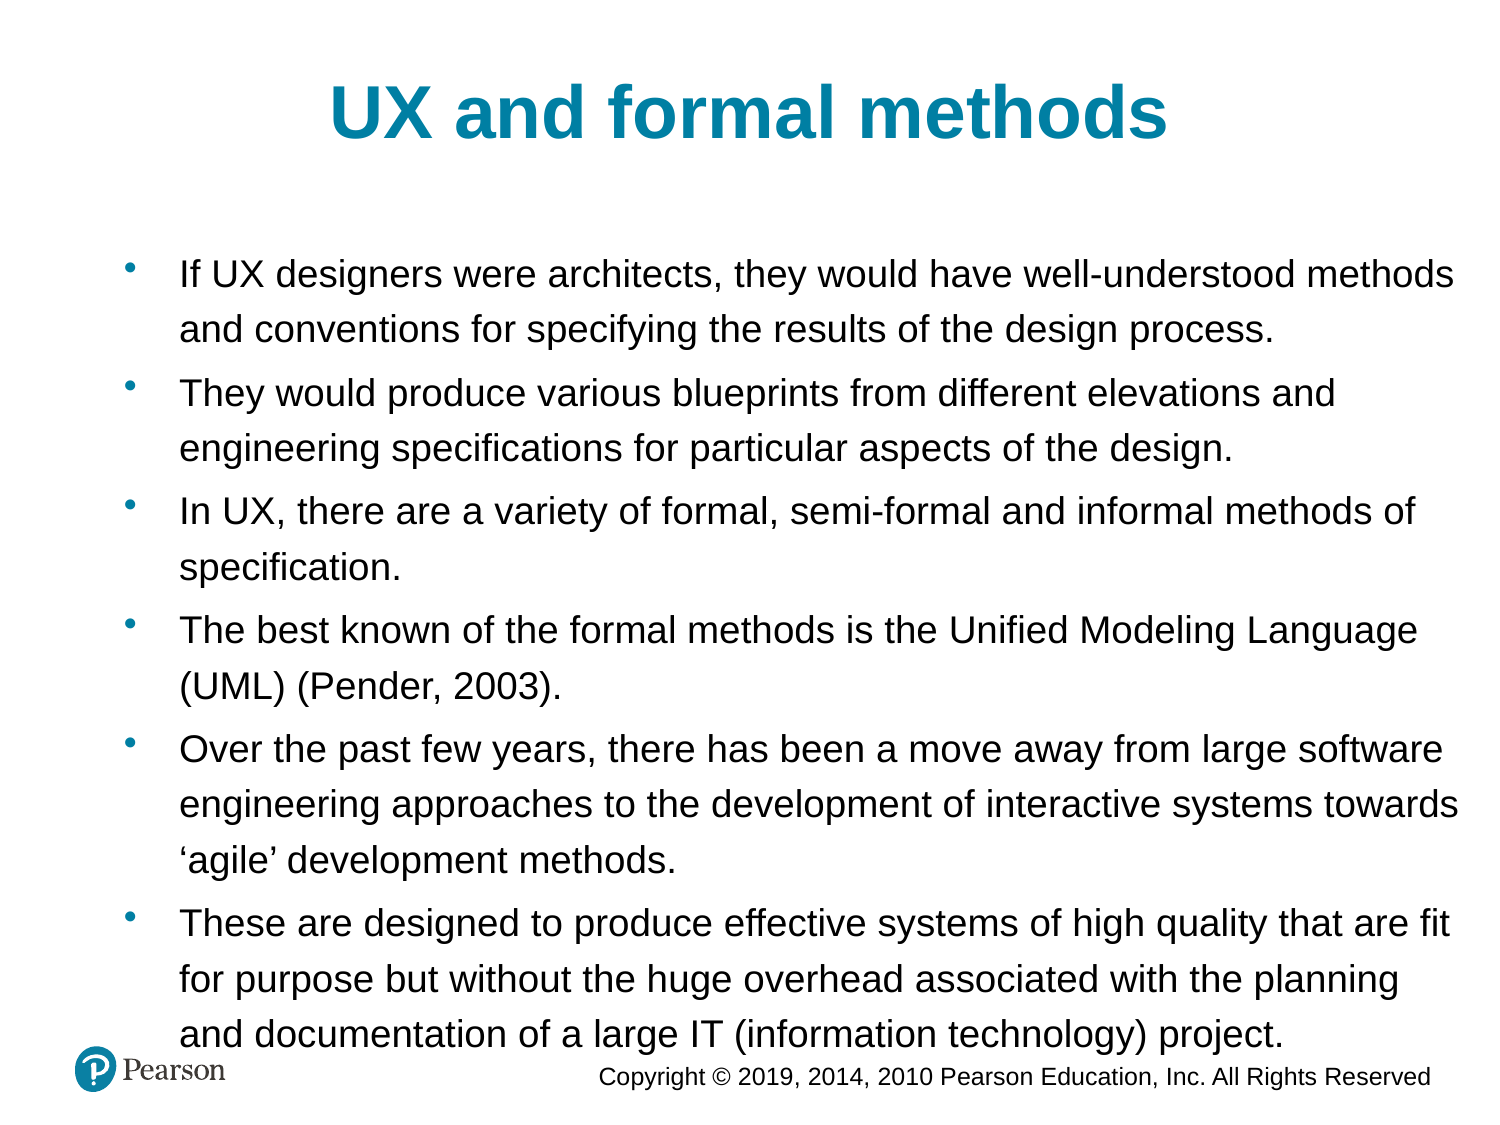

UX and formal methods
If UX designers were architects, they would have well-understood methods and conventions for specifying the results of the design process.
They would produce various blueprints from different elevations and engineering specifications for particular aspects of the design.
In UX, there are a variety of formal, semi-formal and informal methods of specification.
The best known of the formal methods is the Unified Modeling Language (UML) (Pender, 2003).
Over the past few years, there has been a move away from large software engineering approaches to the development of interactive systems towards ‘agile’ development methods.
These are designed to produce effective systems of high quality that are fit for purpose but without the huge overhead associated with the planning and documentation of a large IT (information technology) project.